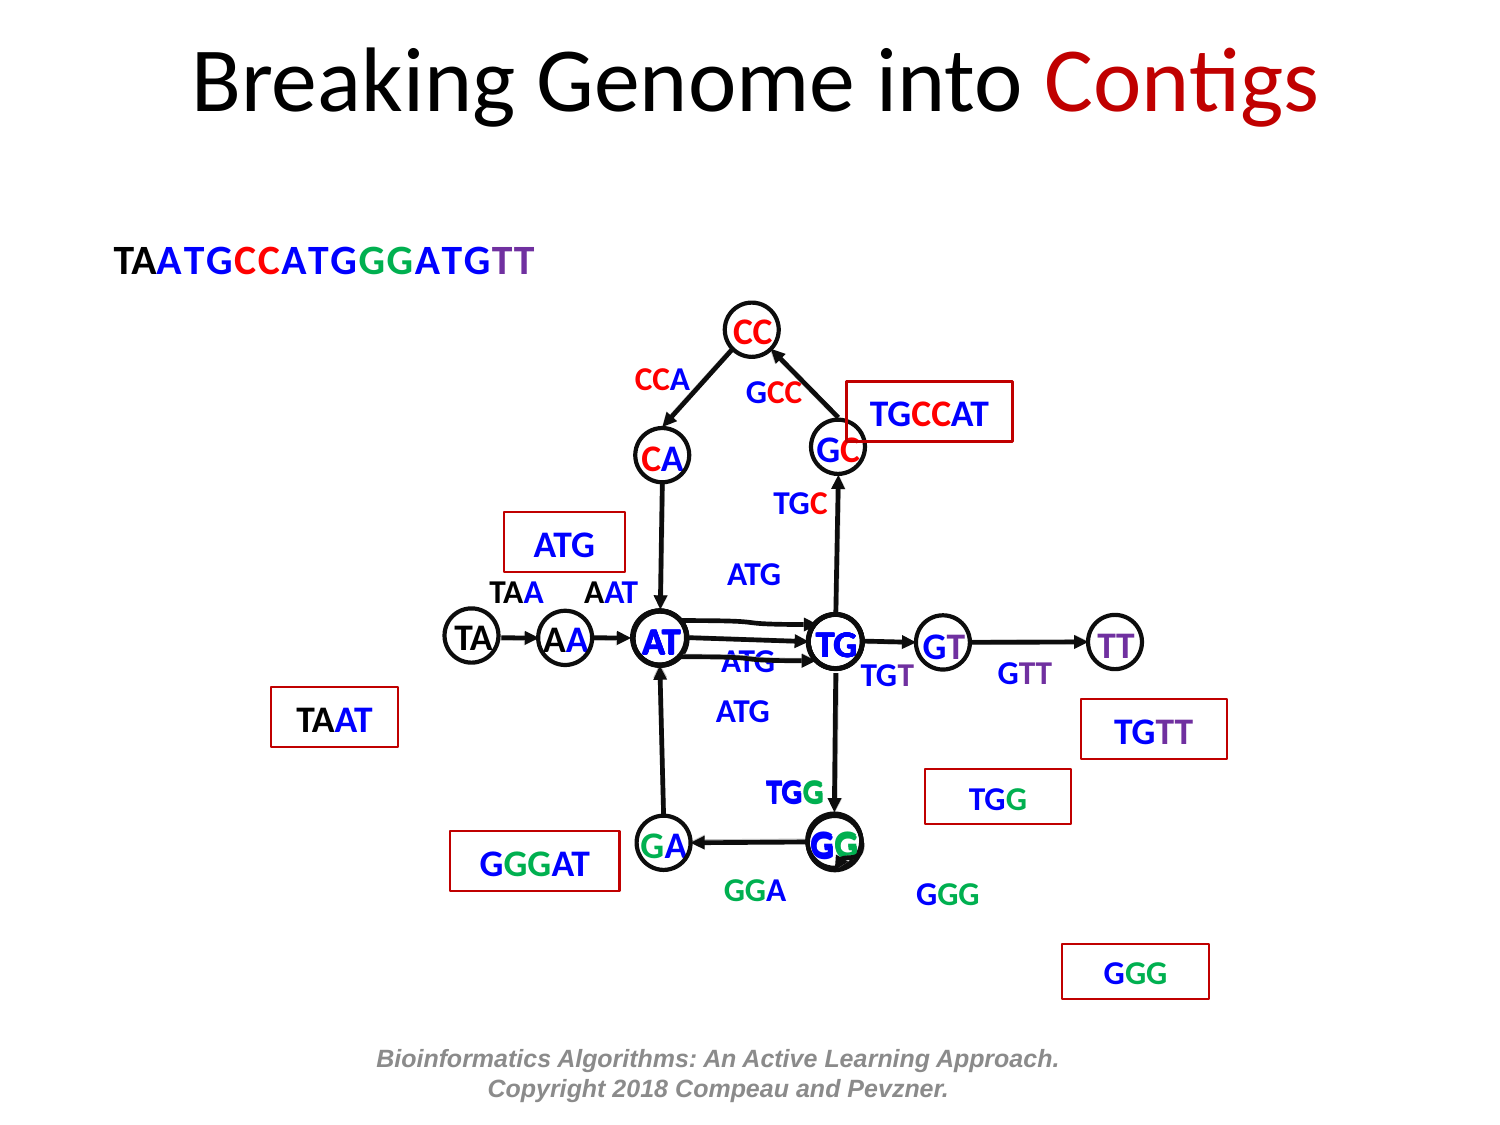

Breaking Genome into Contigs
TAA
T
G
C
C
A
T
G
G
G
A
T
G
T
T
CC

CCA
GCC
GC

CA

TGC
AT

TG

TGCCAT
ATG
ATG
AT

TG

TAA
AAT
TA

AA

AT

AT

TG

ATG
AT

TG

ATG
AT

TGG
GA

GG

GGA
TG

TT

GT

GTT
TGT
TG

TGG
GG

TAAT
TGTT
TGG
GG

GGG
GGGAT
GGG
Bioinformatics Algorithms: An Active Learning Approach. Copyright 2018 Compeau and Pevzner.